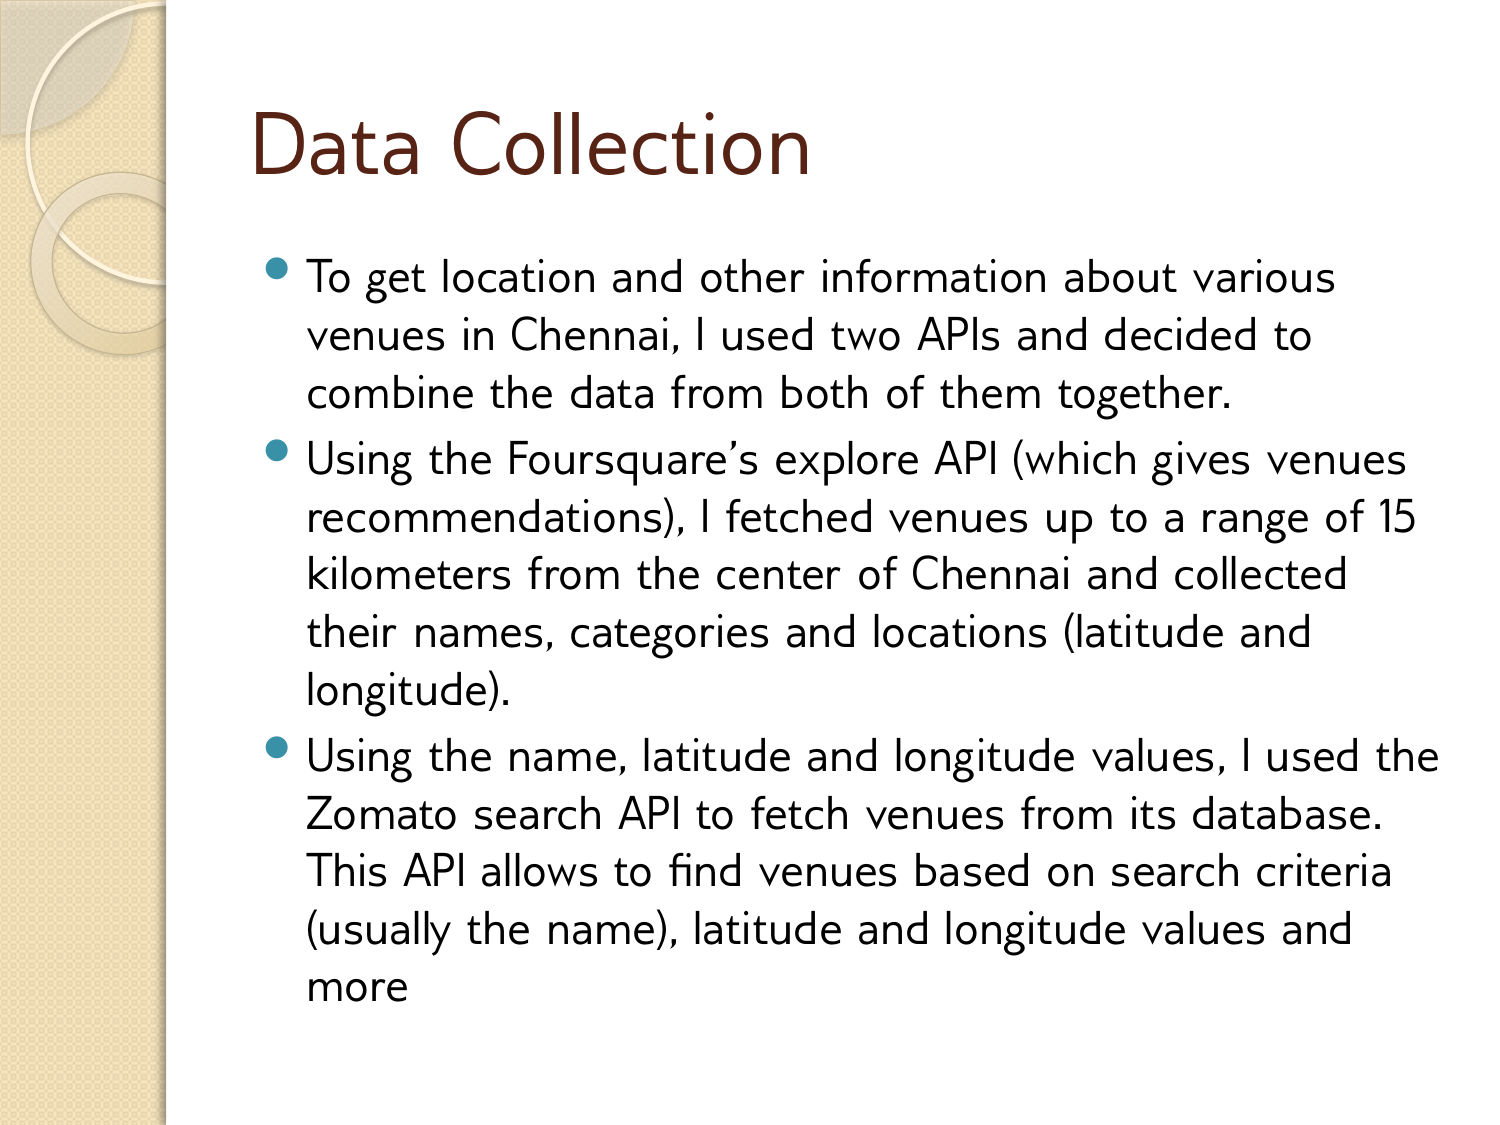

# Data Collection
To get location and other information about various venues in Chennai, I used two APIs and decided to combine the data from both of them together.
Using the Foursquare’s explore API (which gives venues recommendations), I fetched venues up to a range of 15 kilometers from the center of Chennai and collected their names, categories and locations (latitude and longitude).
Using the name, latitude and longitude values, I used the Zomato search API to fetch venues from its database. This API allows to find venues based on search criteria (usually the name), latitude and longitude values and more